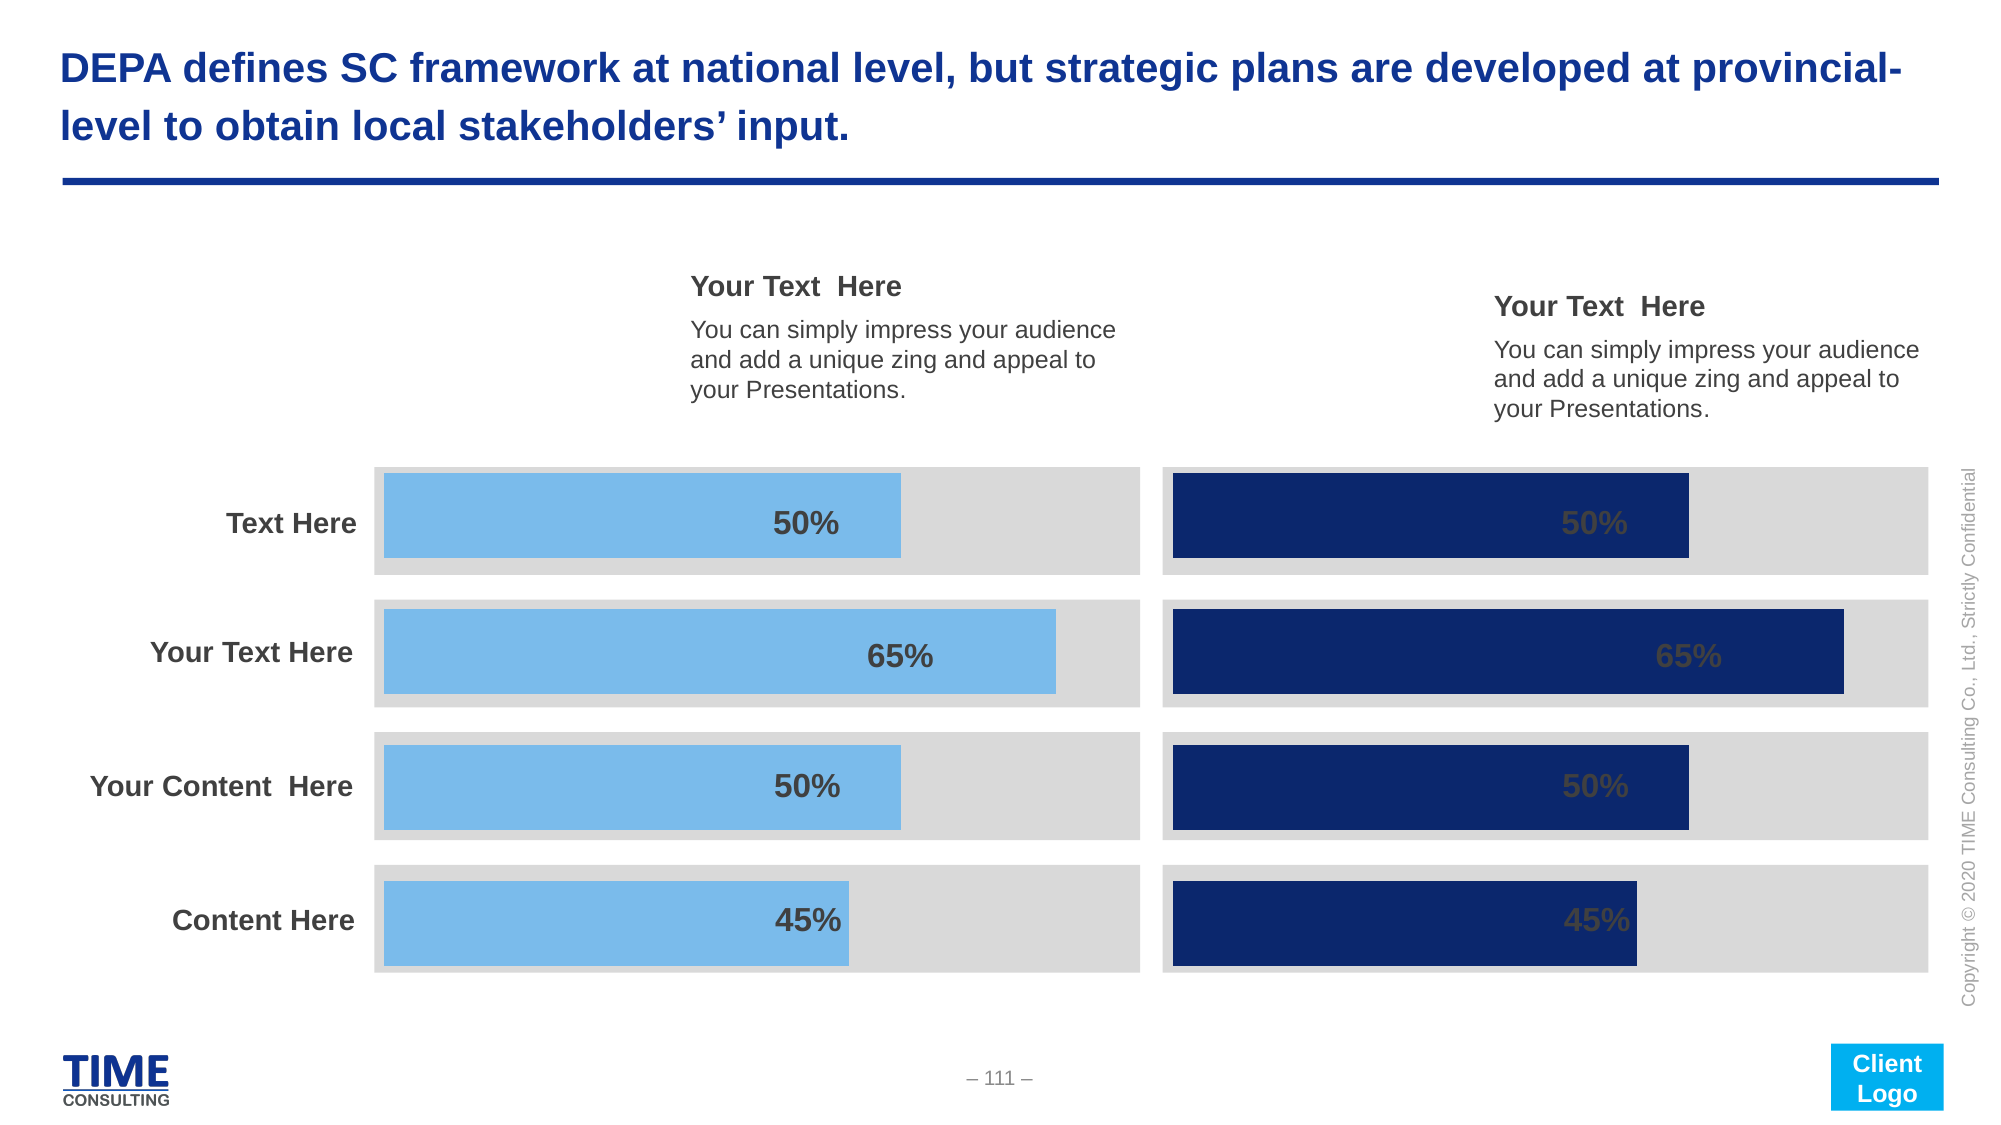

# DEPA defines SC framework at national level, but strategic plans are developed at provincial-level to obtain local stakeholders’ input.
Your Text  Here
You can simply impress your audience and add a unique zing and appeal to your Presentations.
Your Text  Here
You can simply impress your audience and add a unique zing and appeal to your Presentations.

### Chart

| Category | Series 1 |
|---|---|
| Category 1 | 45.0 |
| Category 2 | 50.0 |
| Category 3 | 65.0 |
| Category 4 | 50.0 |

### Chart

| Category | Series 1 |
|---|---|
| Category 1 | 45.0 |
| Category 2 | 50.0 |
| Category 3 | 65.0 |
| Category 4 | 50.0 |

50%
50%
Text Here
Your Text Here
65%
65%
50%
50%
Your Content  Here
45%
45%
Content Here
Client Logo